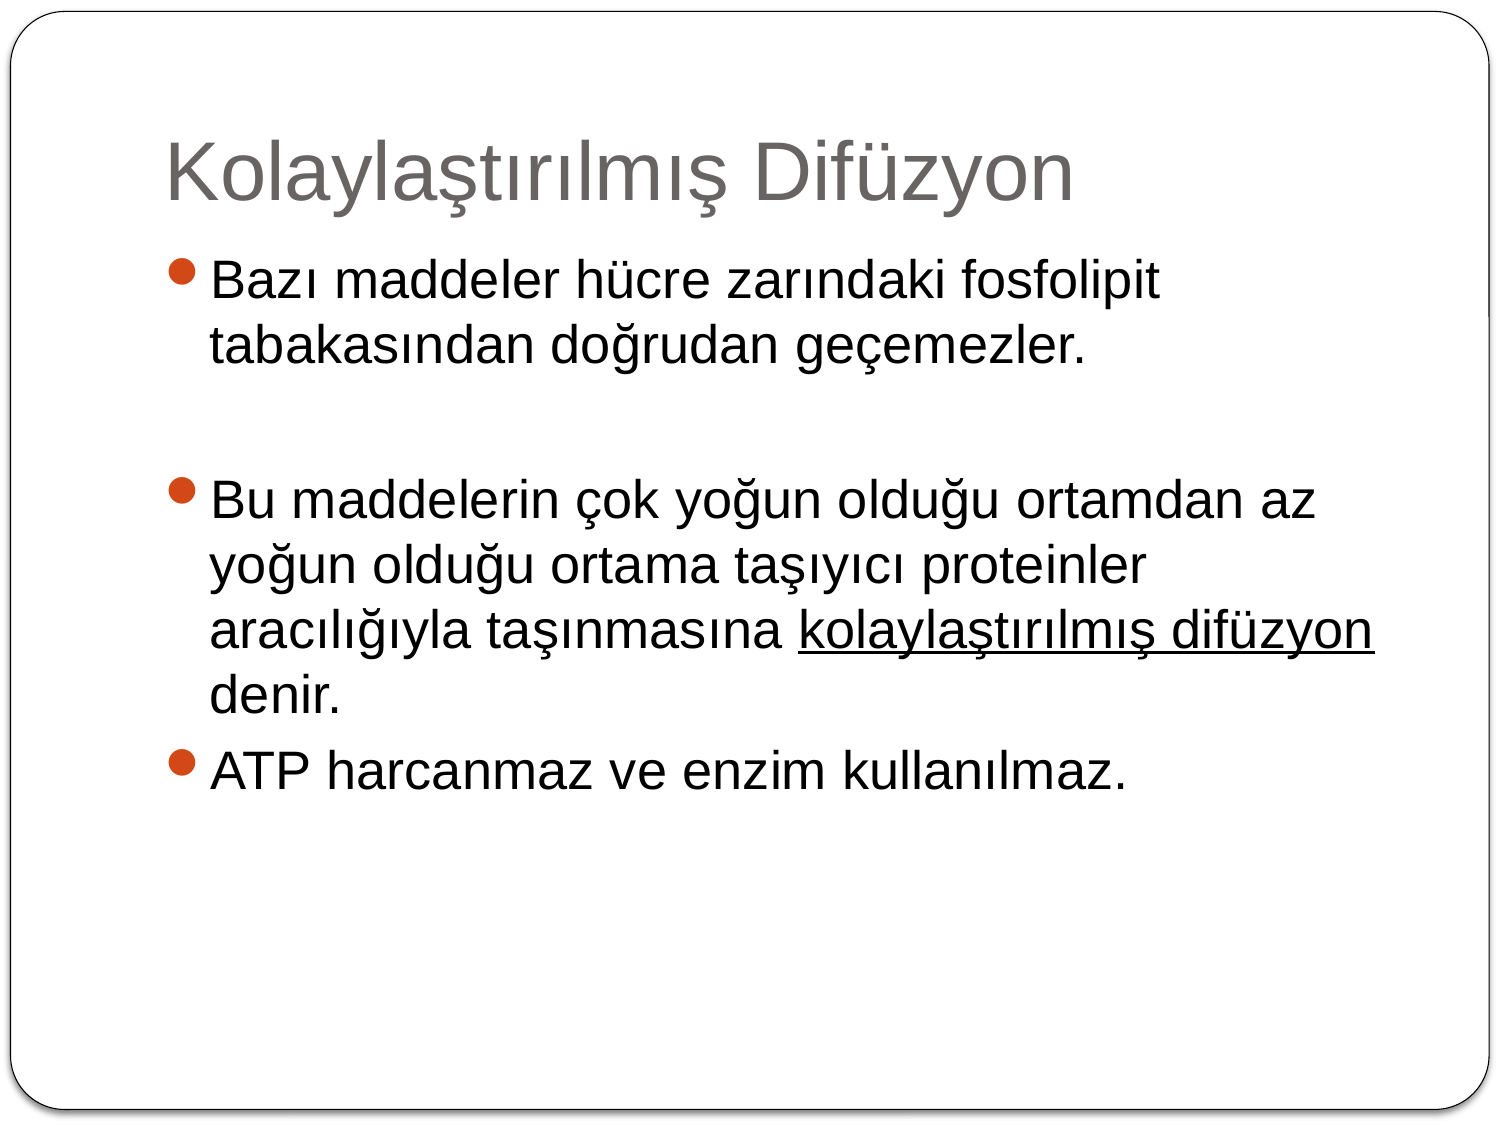

# Kolaylaştırılmış Difüzyon
Bazı maddeler hücre zarındaki fosfolipit tabakasından doğrudan geçemezler.

Bu maddelerin çok yoğun olduğu ortamdan az yoğun olduğu ortama taşıyıcı proteinler aracılığıyla taşınmasına kolaylaştırılmış difüzyon denir.
ATP harcanmaz ve enzim kullanılmaz.